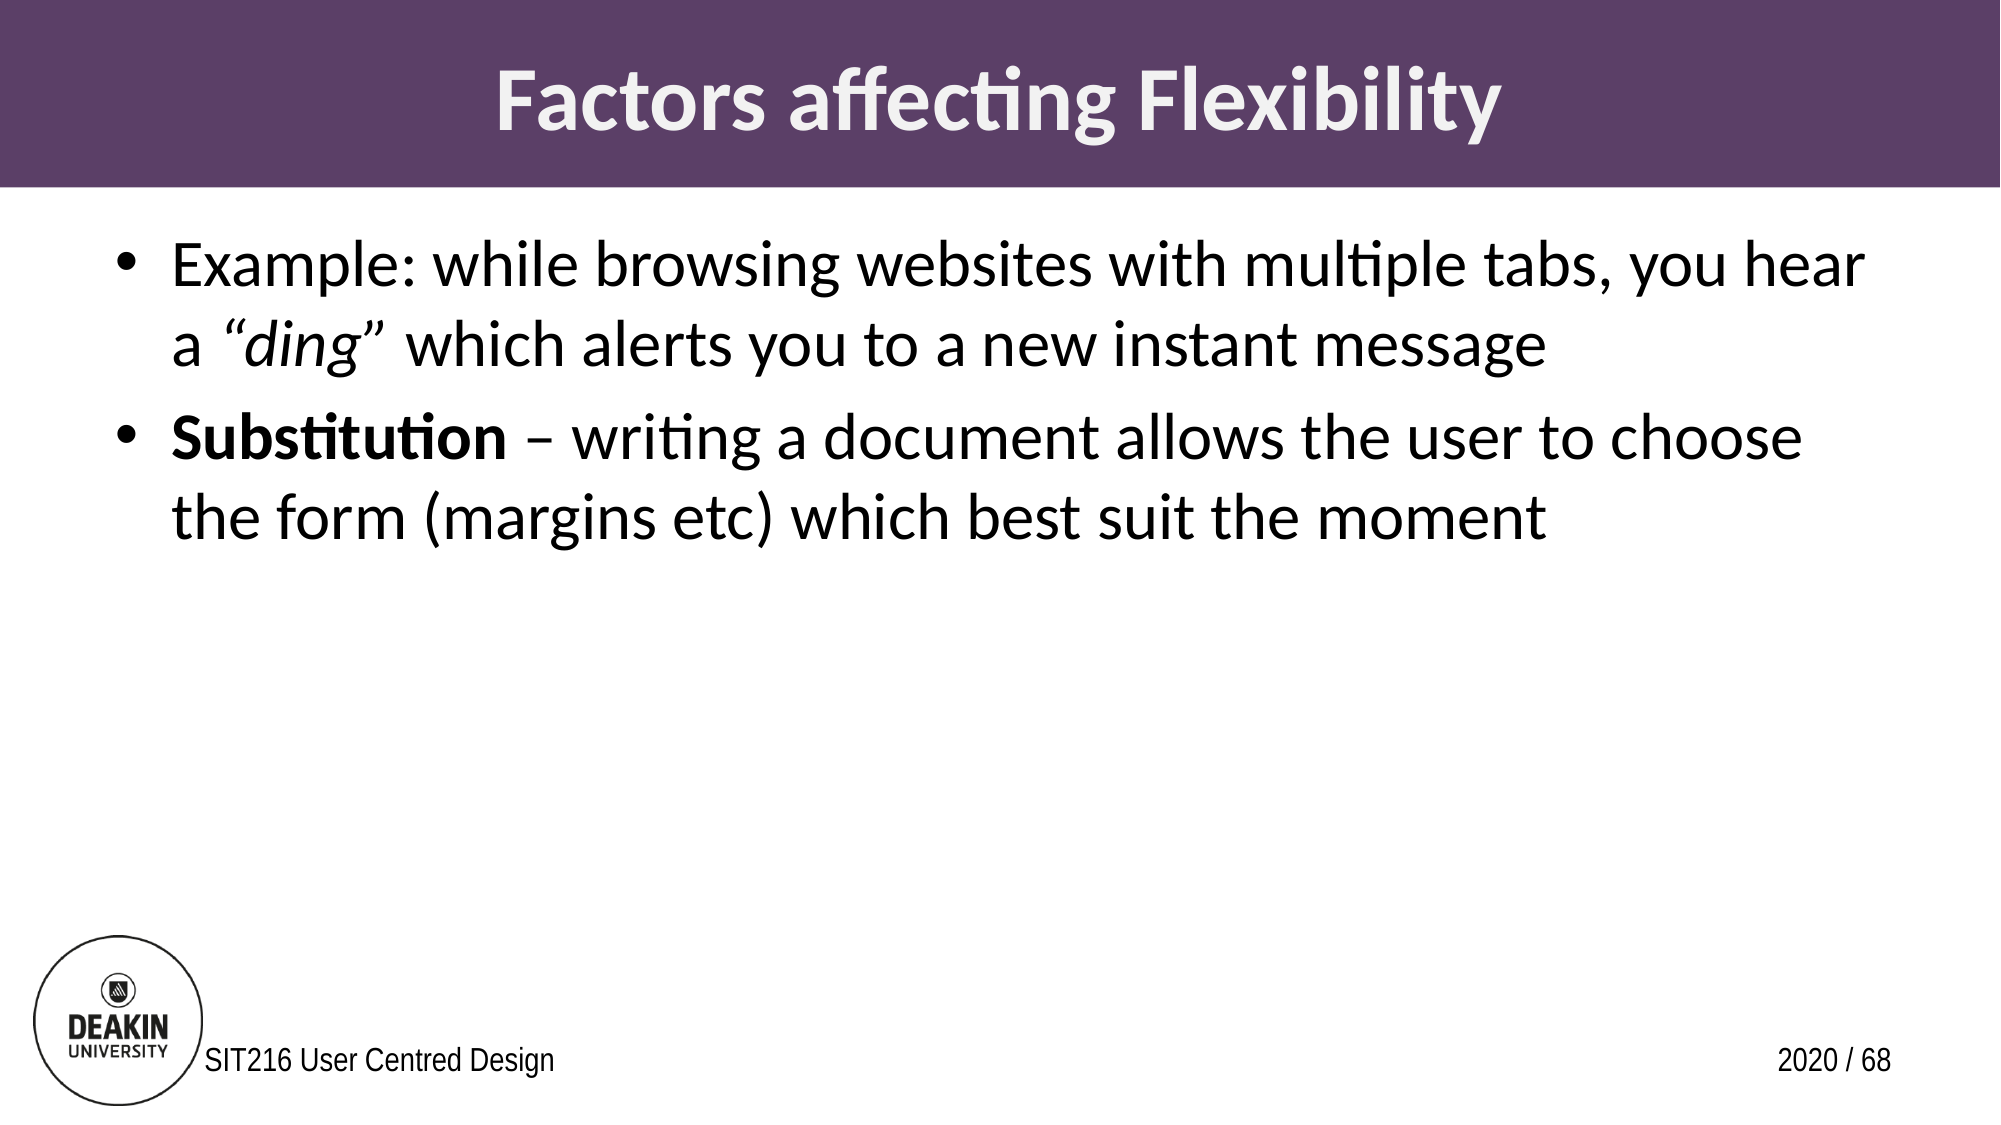

# Factors affecting Flexibility
Example: while browsing websites with multiple tabs, you hear a “ding” which alerts you to a new instant message
Substitution – writing a document allows the user to choose the form (margins etc) which best suit the moment